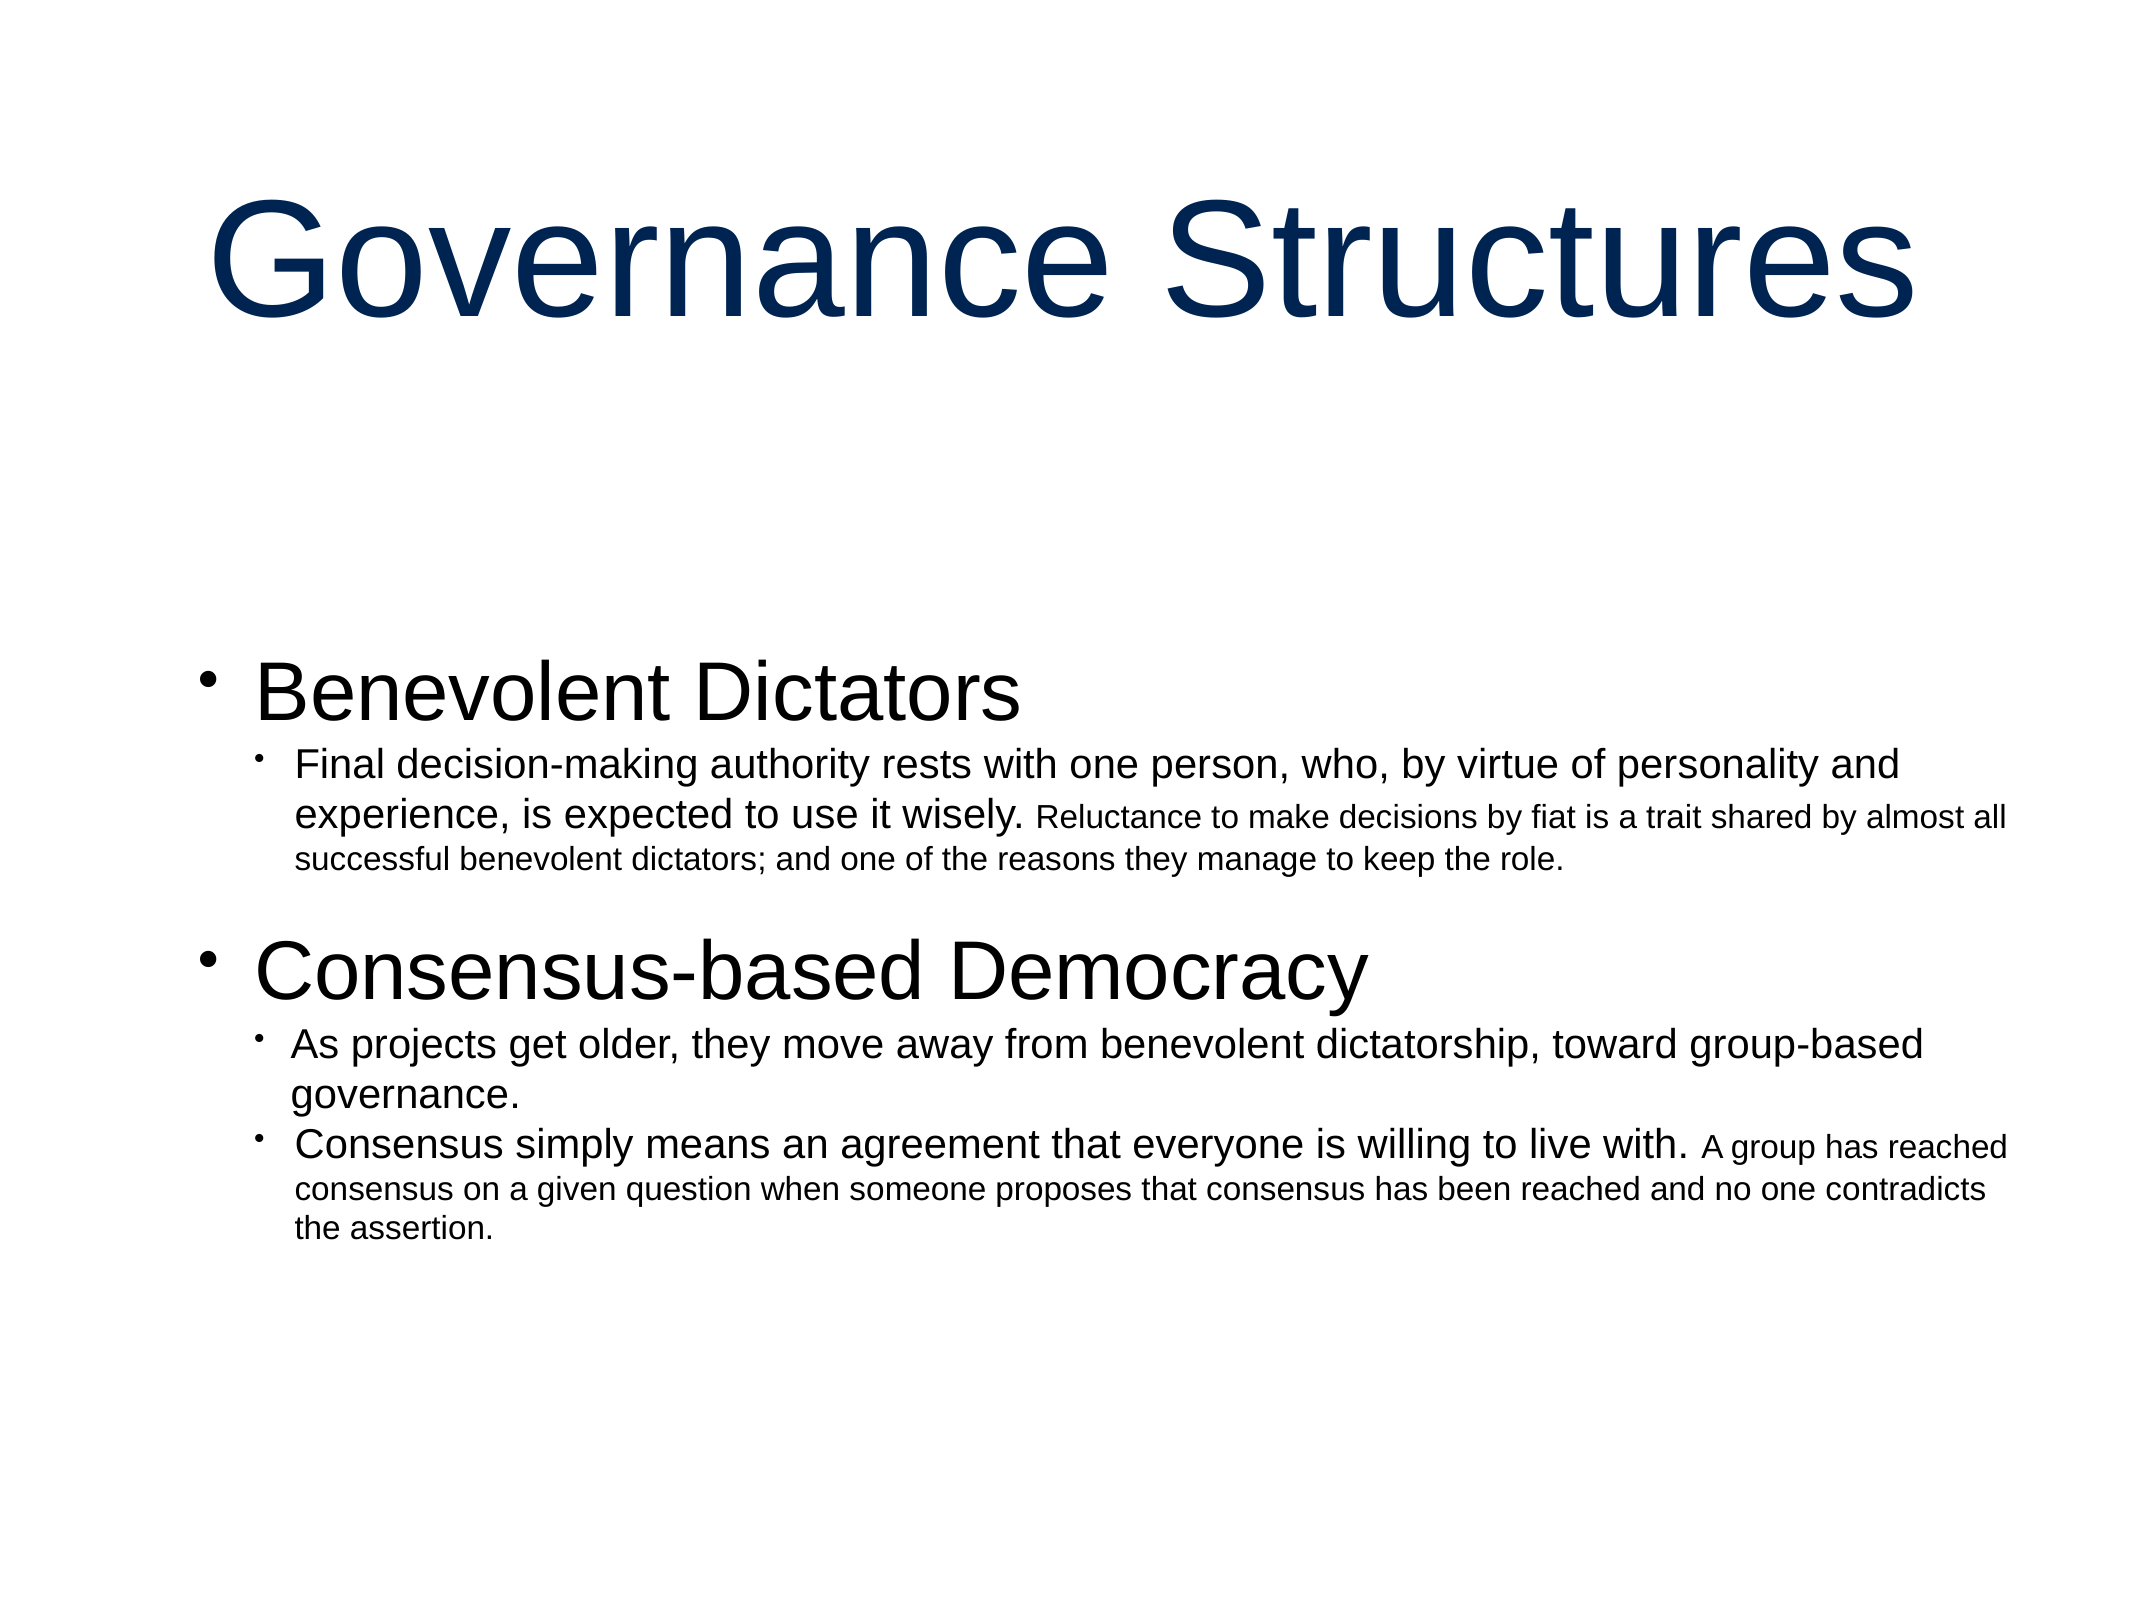

# Governance Structures
Benevolent Dictators
Final decision-making authority rests with one person, who, by virtue of personality and experience, is expected to use it wisely. Reluctance to make decisions by fiat is a trait shared by almost all successful benevolent dictators; and one of the reasons they manage to keep the role.

Consensus-based Democracy
As projects get older, they move away from benevolent dictatorship, toward group-based governance.
Consensus simply means an agreement that everyone is willing to live with. A group has reached consensus on a given question when someone proposes that consensus has been reached and no one contradicts the assertion.
57